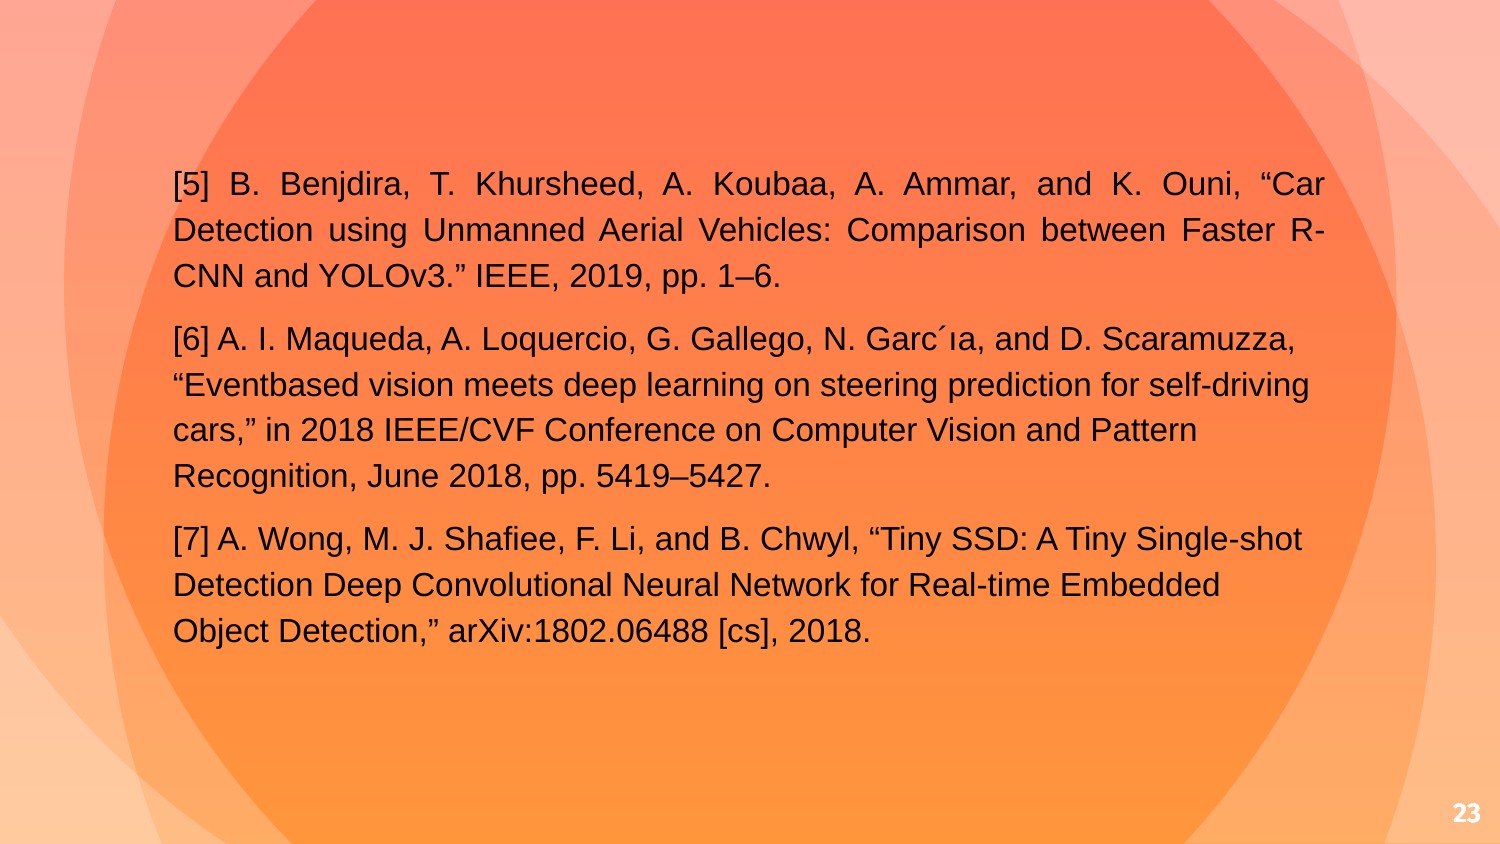

[5] B. Benjdira, T. Khursheed, A. Koubaa, A. Ammar, and K. Ouni, “Car Detection using Unmanned Aerial Vehicles: Comparison between Faster R-CNN and YOLOv3.” IEEE, 2019, pp. 1–6.
[6] A. I. Maqueda, A. Loquercio, G. Gallego, N. Garc´ıa, and D. Scaramuzza, “Eventbased vision meets deep learning on steering prediction for self-driving cars,” in 2018 IEEE/CVF Conference on Computer Vision and Pattern Recognition, June 2018, pp. 5419–5427.
[7] A. Wong, M. J. Shafiee, F. Li, and B. Chwyl, “Tiny SSD: A Tiny Single-shot Detection Deep Convolutional Neural Network for Real-time Embedded Object Detection,” arXiv:1802.06488 [cs], 2018.
23
23
23